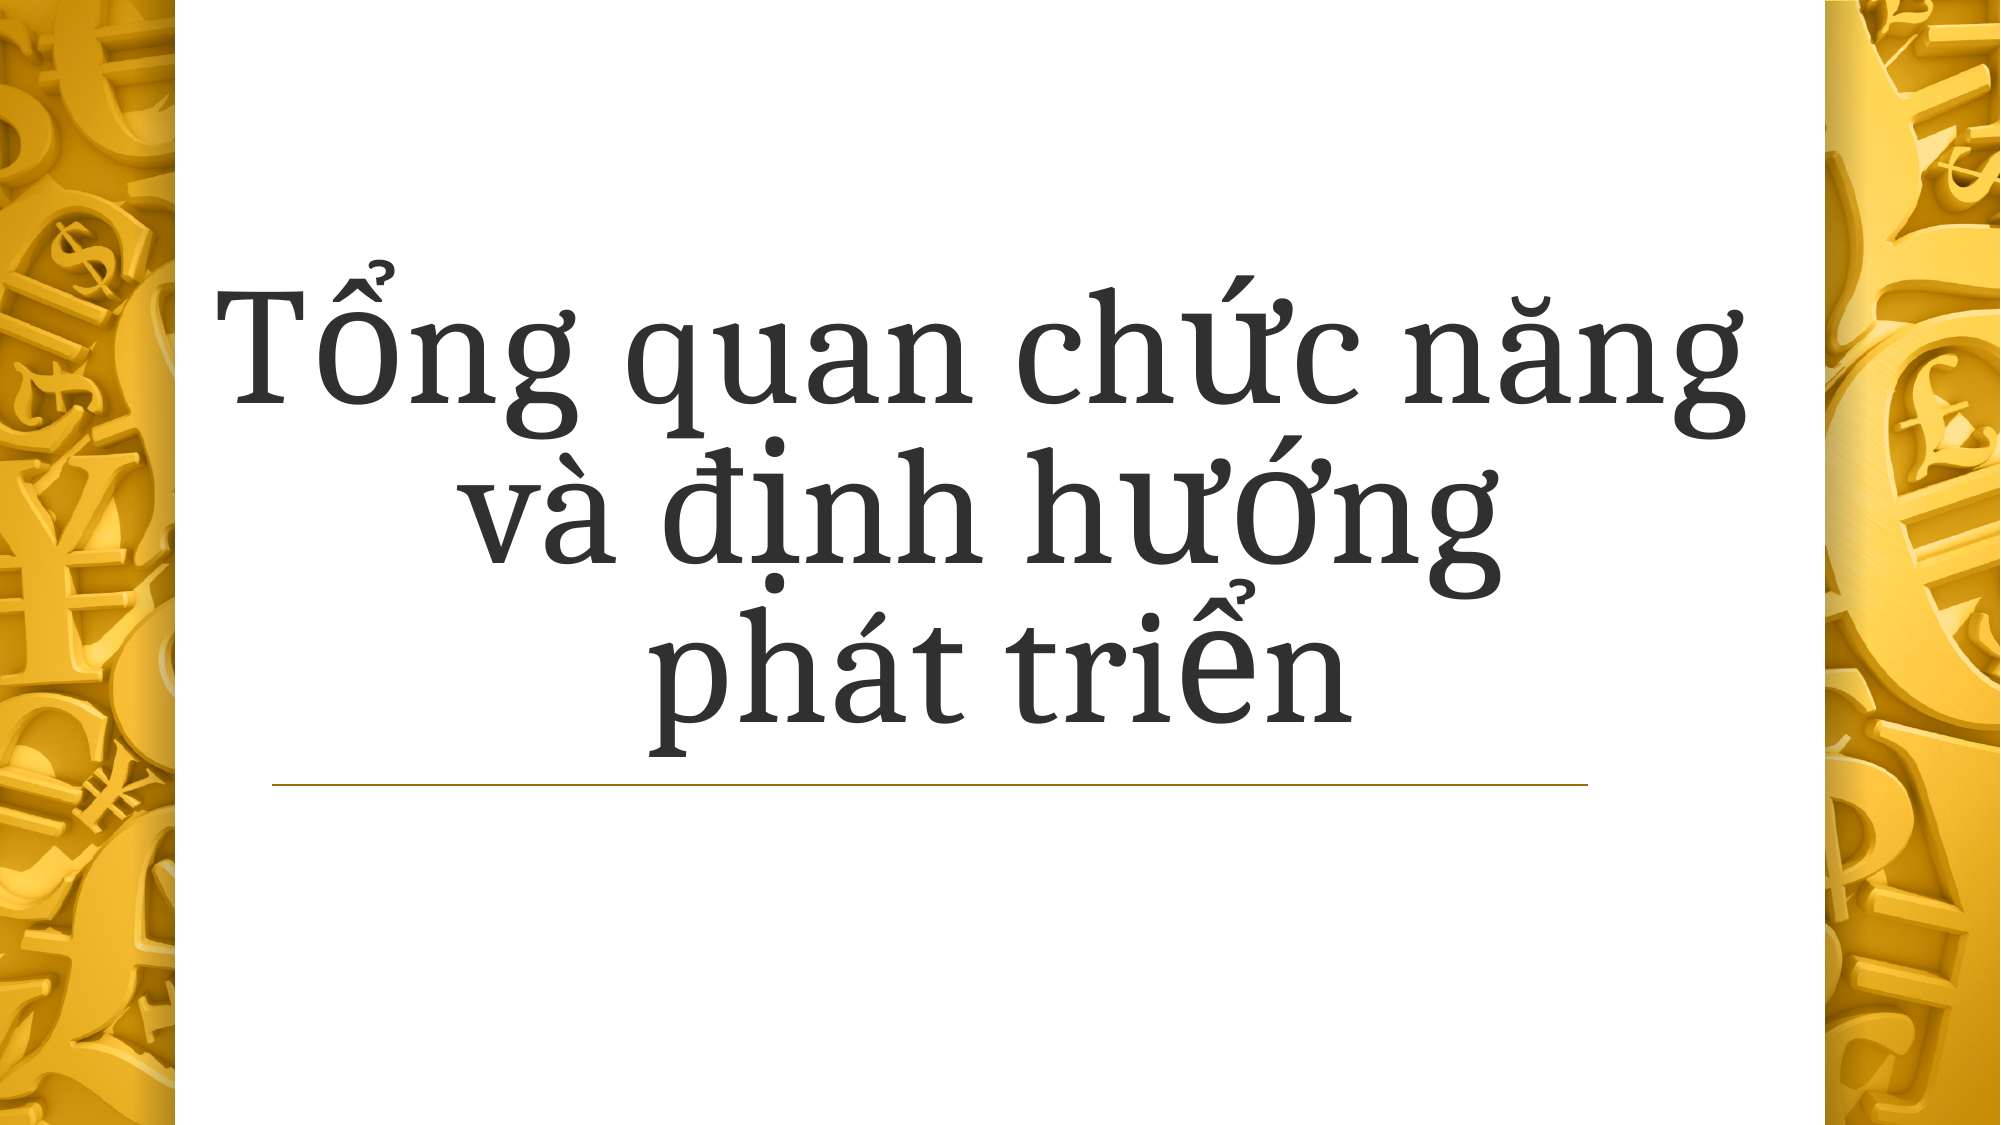

Tổng quan chức năng
và định hướng
phát triển